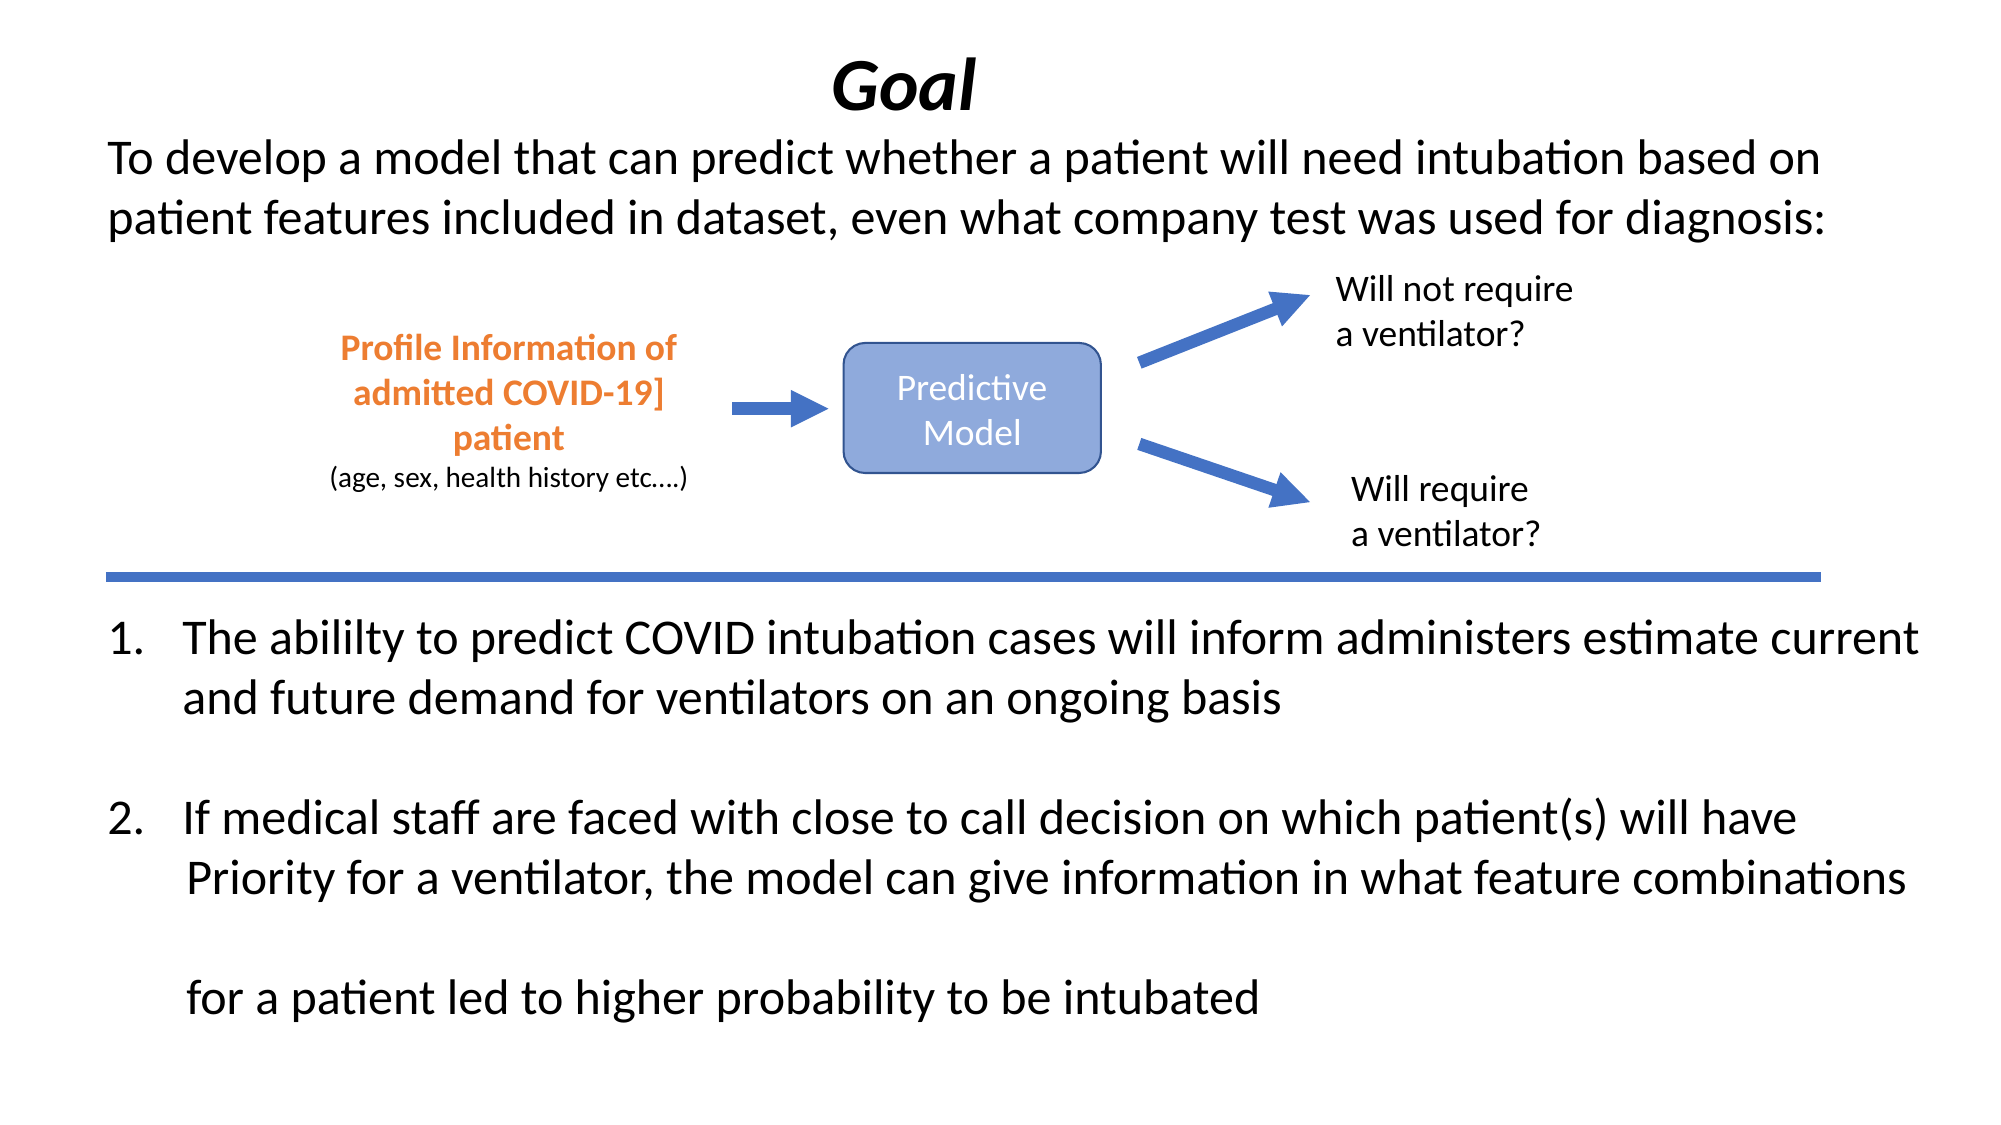

Goal
To develop a model that can predict whether a patient will need intubation based on
patient features included in dataset, even what company test was used for diagnosis:

The abililty to predict COVID intubation cases will inform administers estimate current and future demand for ventilators on an ongoing basis

If medical staff are faced with close to call decision on which patient(s) will have
       Priority for a ventilator, the model can give information in what feature combinations
       for a patient led to higher probability to be intubated

Will not require
a ventilator?
Profile Information of
admitted COVID-19]
patient
(age, sex, health history etc….)
Predictive
Model
Will require
a ventilator?